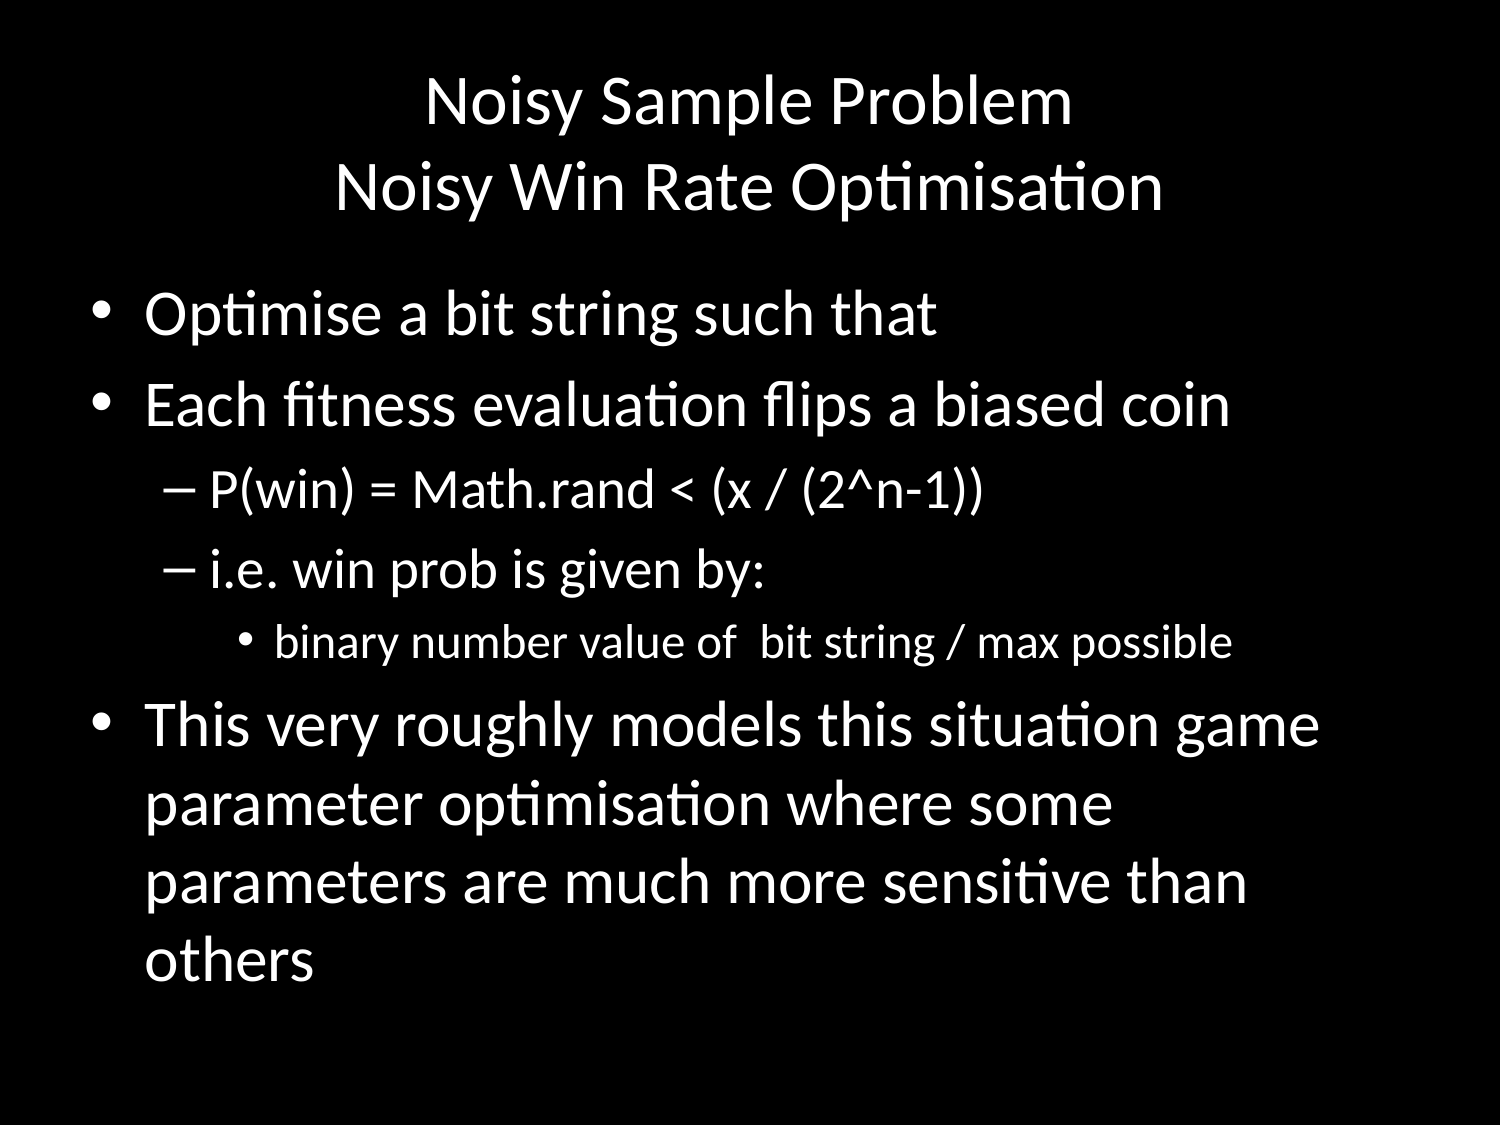

# Noisy Sample Problem Noisy Win Rate Optimisation
Optimise a bit string such that
Each fitness evaluation flips a biased coin
P(win) = Math.rand < (x / (2^n-1))
i.e. win prob is given by:
binary number value of  bit string / max possible
This very roughly models this situation game parameter optimisation where some parameters are much more sensitive than others